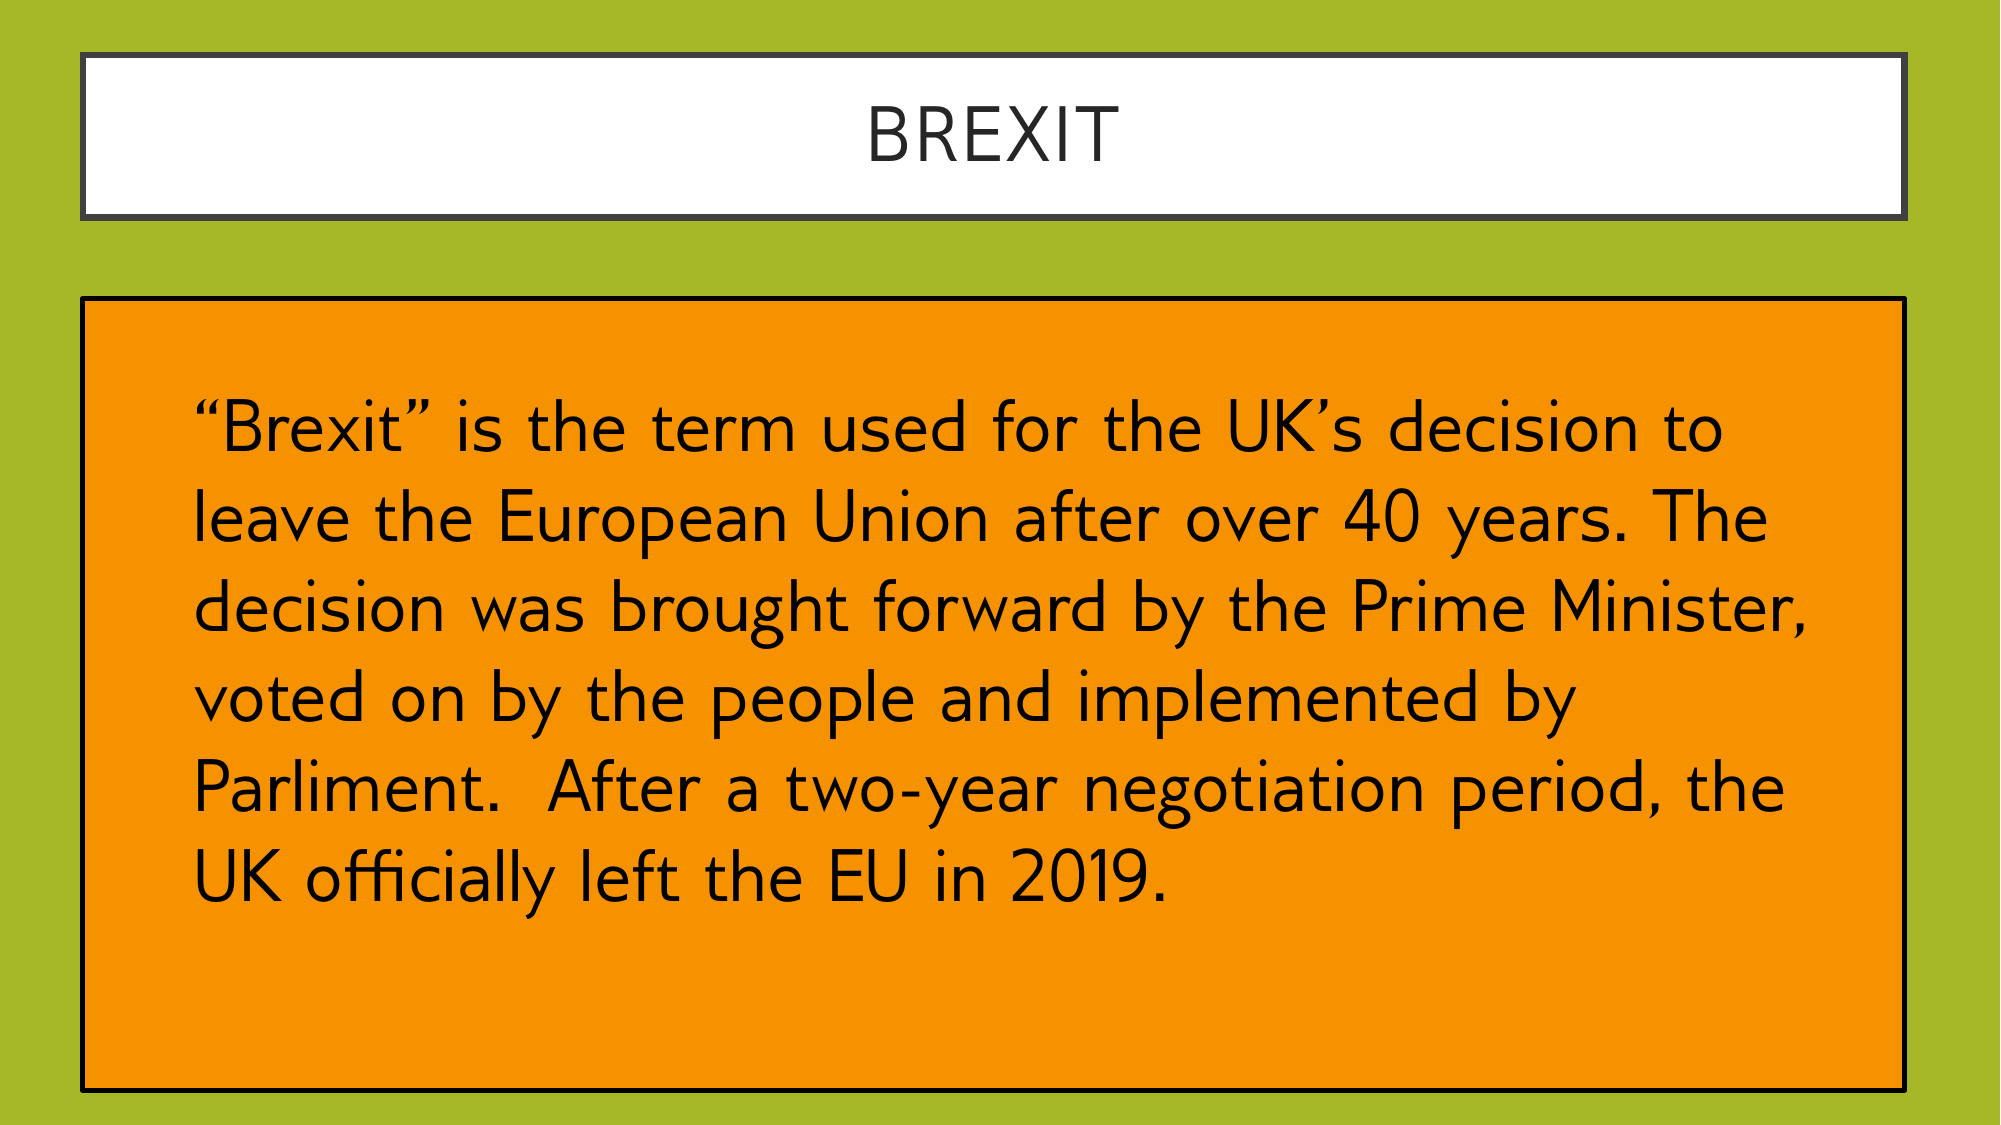

# Brexit

“Brexit” is the term used for the UK’s decision to leave the European Union after over 40 years. The decision was brought forward by the Prime Minister, voted on by the people and implemented by Parliment.  After a two-year negotiation period, the UK officially left the EU in 2019.